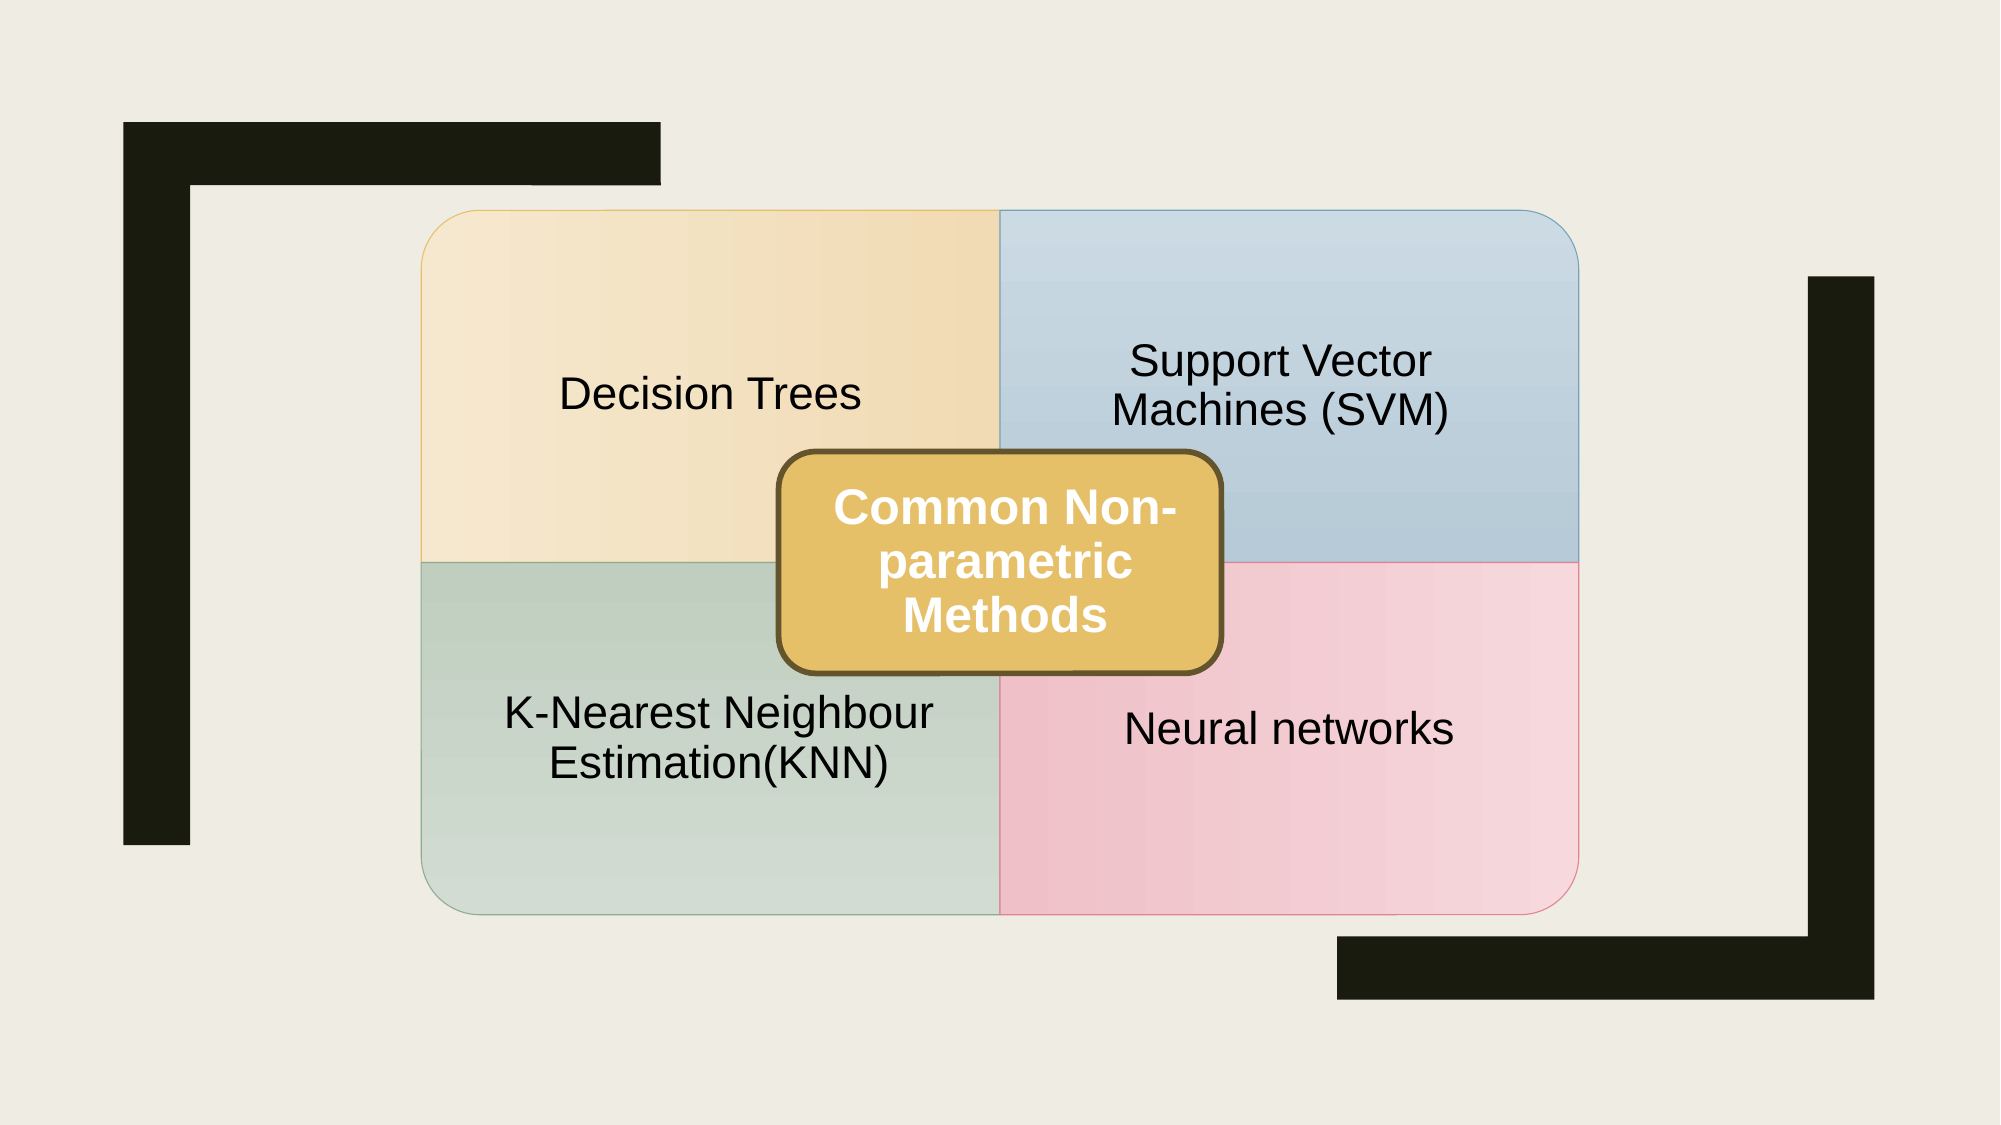

Decision Trees
Support Vector Machines (SVM)
K-Nearest Neighbour Estimation(KNN)
Neural networks
Common Non-parametric Methods